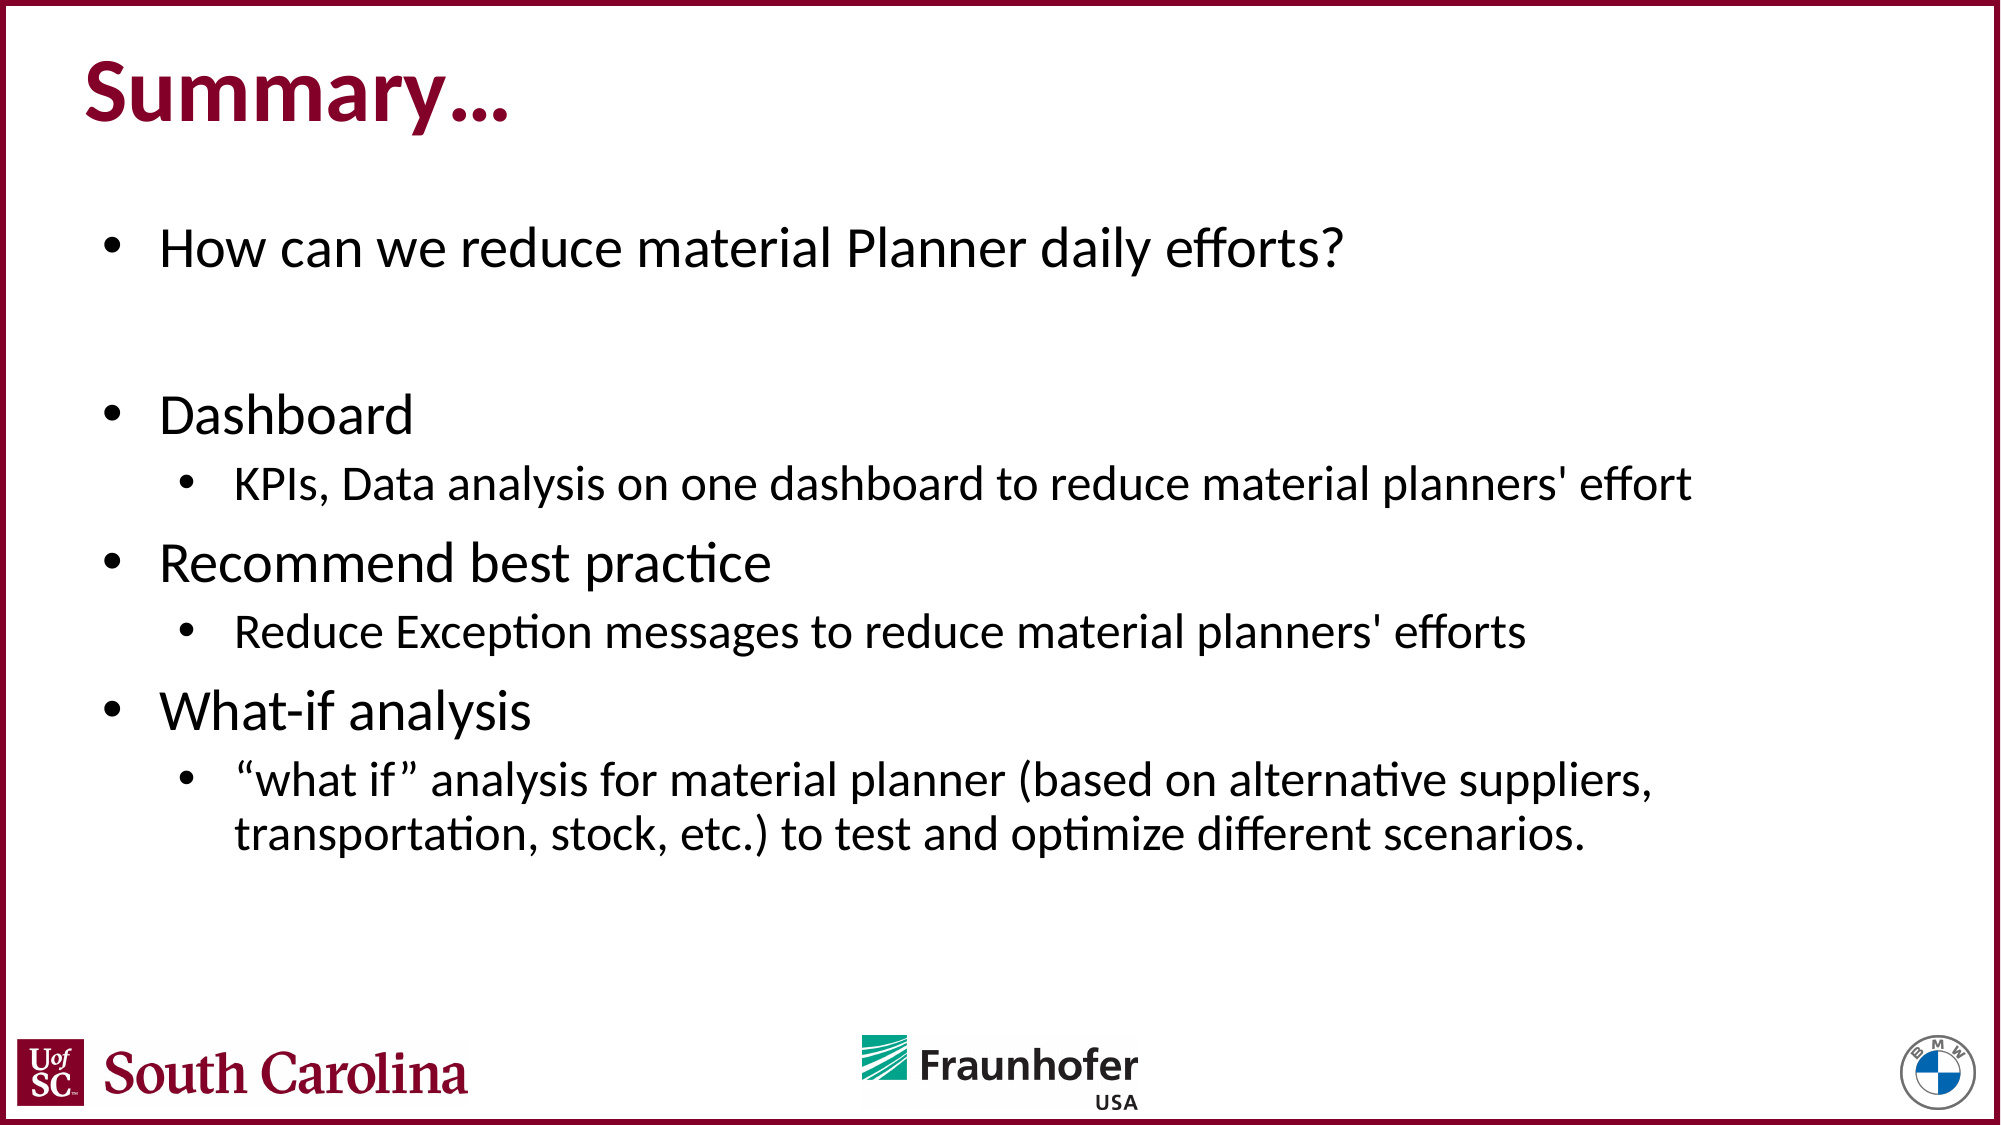

# Summary…
How can we reduce material Planner daily efforts?

Dashboard
KPIs, Data analysis on one dashboard to reduce material planners' effort
Recommend best practice
Reduce Exception messages to reduce material planners' efforts
What-if analysis
“what if” analysis for material planner (based on alternative suppliers, transportation, stock, etc.) to test and optimize different scenarios.